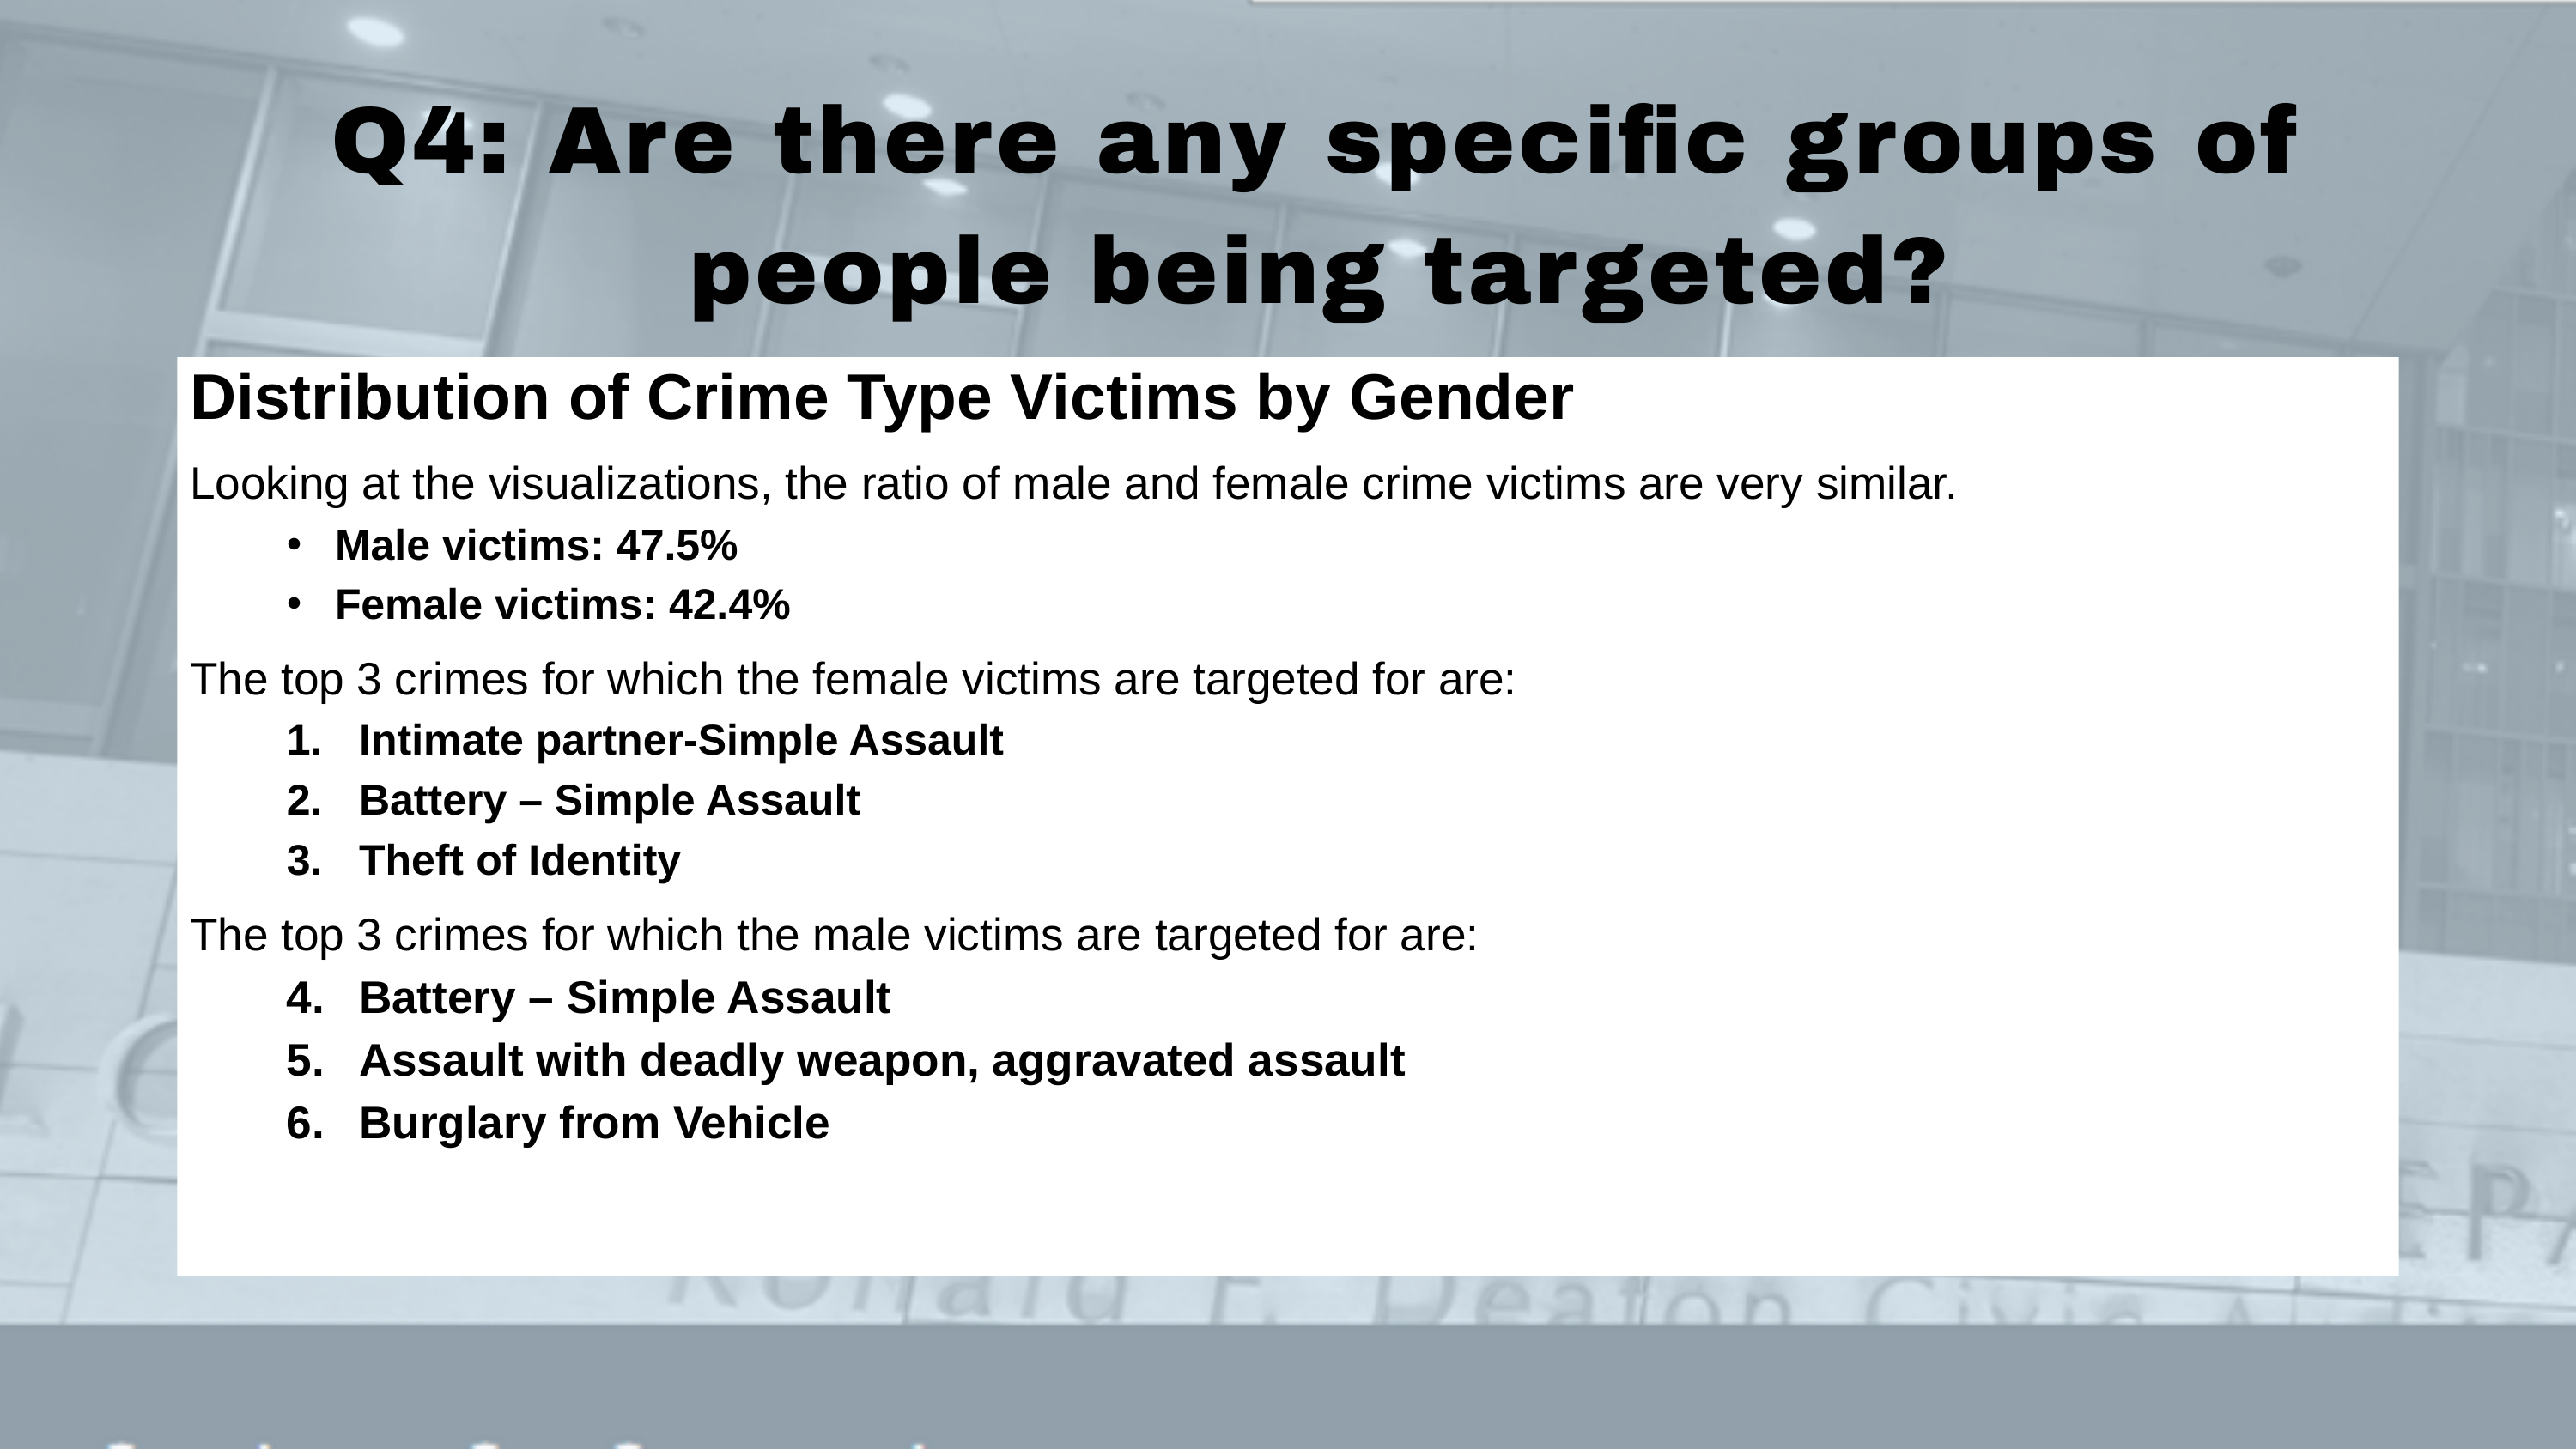

Q4: Are there any specific groups of people being targeted?
Distribution of Crime Type Victims by Gender
Looking at the visualizations, the ratio of male and female crime victims are very similar.
Male victims: 47.5%
Female victims: 42.4%
The top 3 crimes for which the female victims are targeted for are:
Intimate partner-Simple Assault
Battery – Simple Assault
Theft of Identity
The top 3 crimes for which the male victims are targeted for are:
Battery – Simple Assault
Assault with deadly weapon, aggravated assault
Burglary from Vehicle